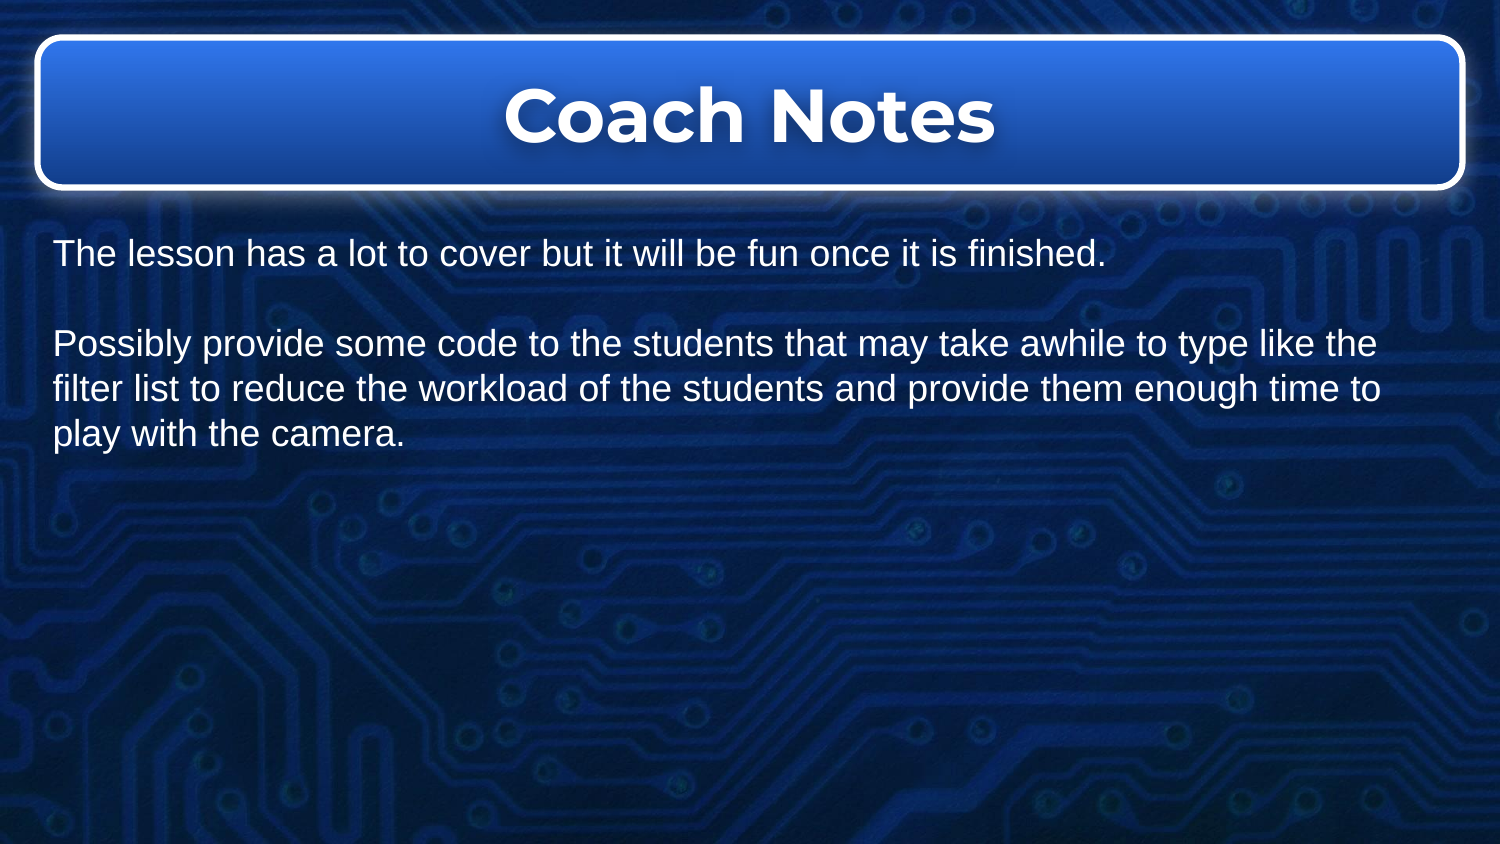

# Coach Notes
The lesson has a lot to cover but it will be fun once it is finished.

Possibly provide some code to the students that may take awhile to type like the filter list to reduce the workload of the students and provide them enough time to play with the camera.